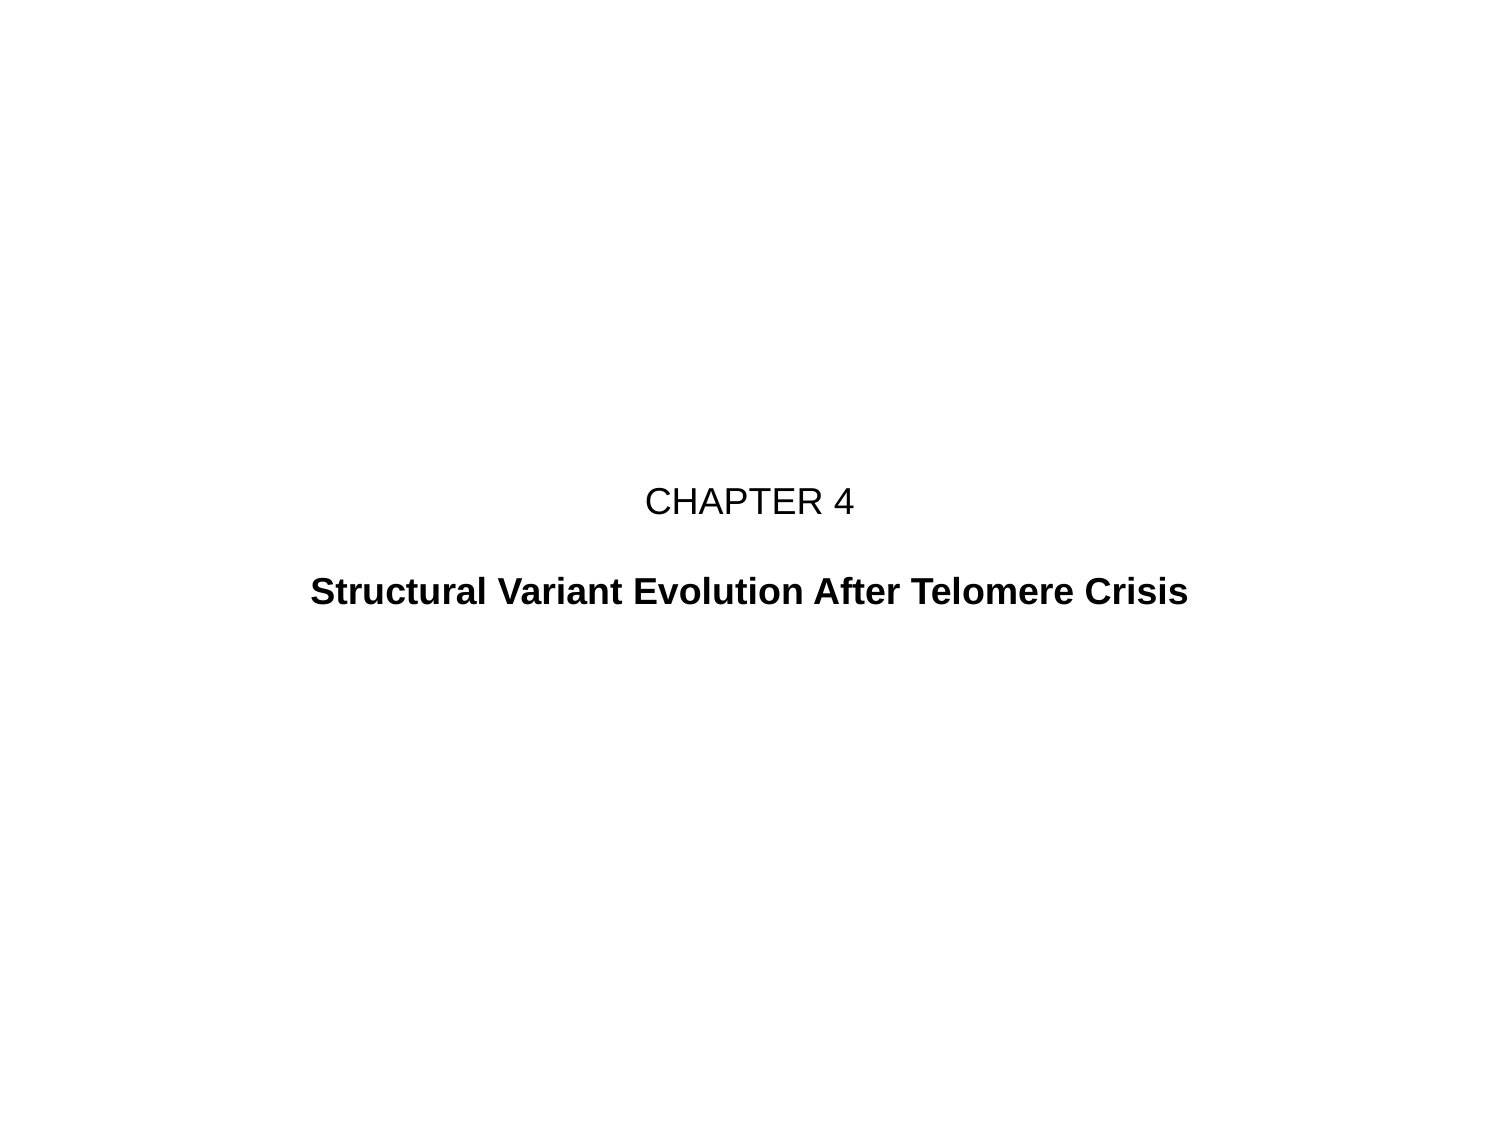

CHAPTER 4
Structural Variant Evolution After Telomere Crisis